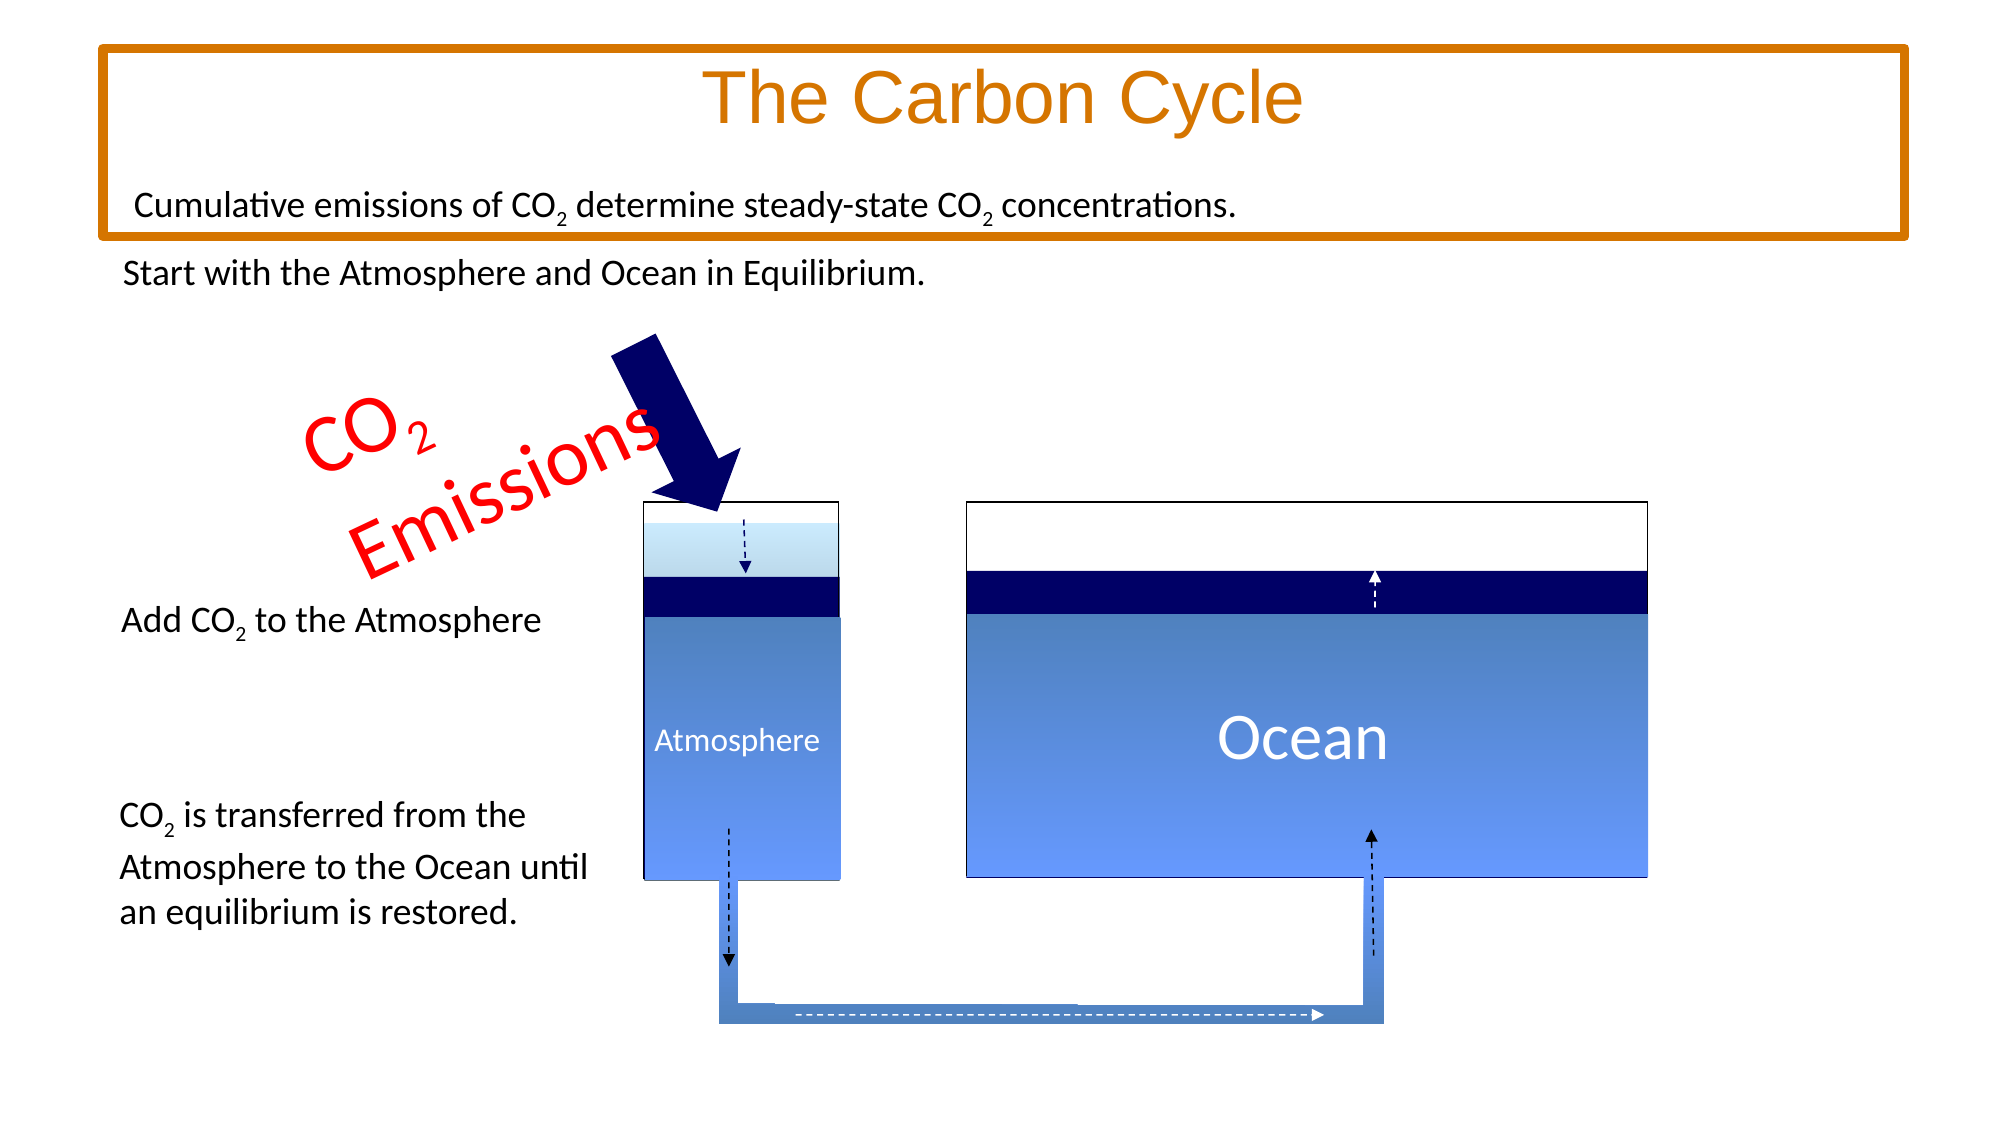

# The Carbon Cycle
Cumulative emissions of CO2 determine steady-state CO2 concentrations.
Start with the Atmosphere and Ocean in Equilibrium.
CO2 Emissions

Add CO2 to the Atmosphere

Ocean
Atmosphere

CO2 is transferred from the Atmosphere to the Ocean until an equilibrium is restored.